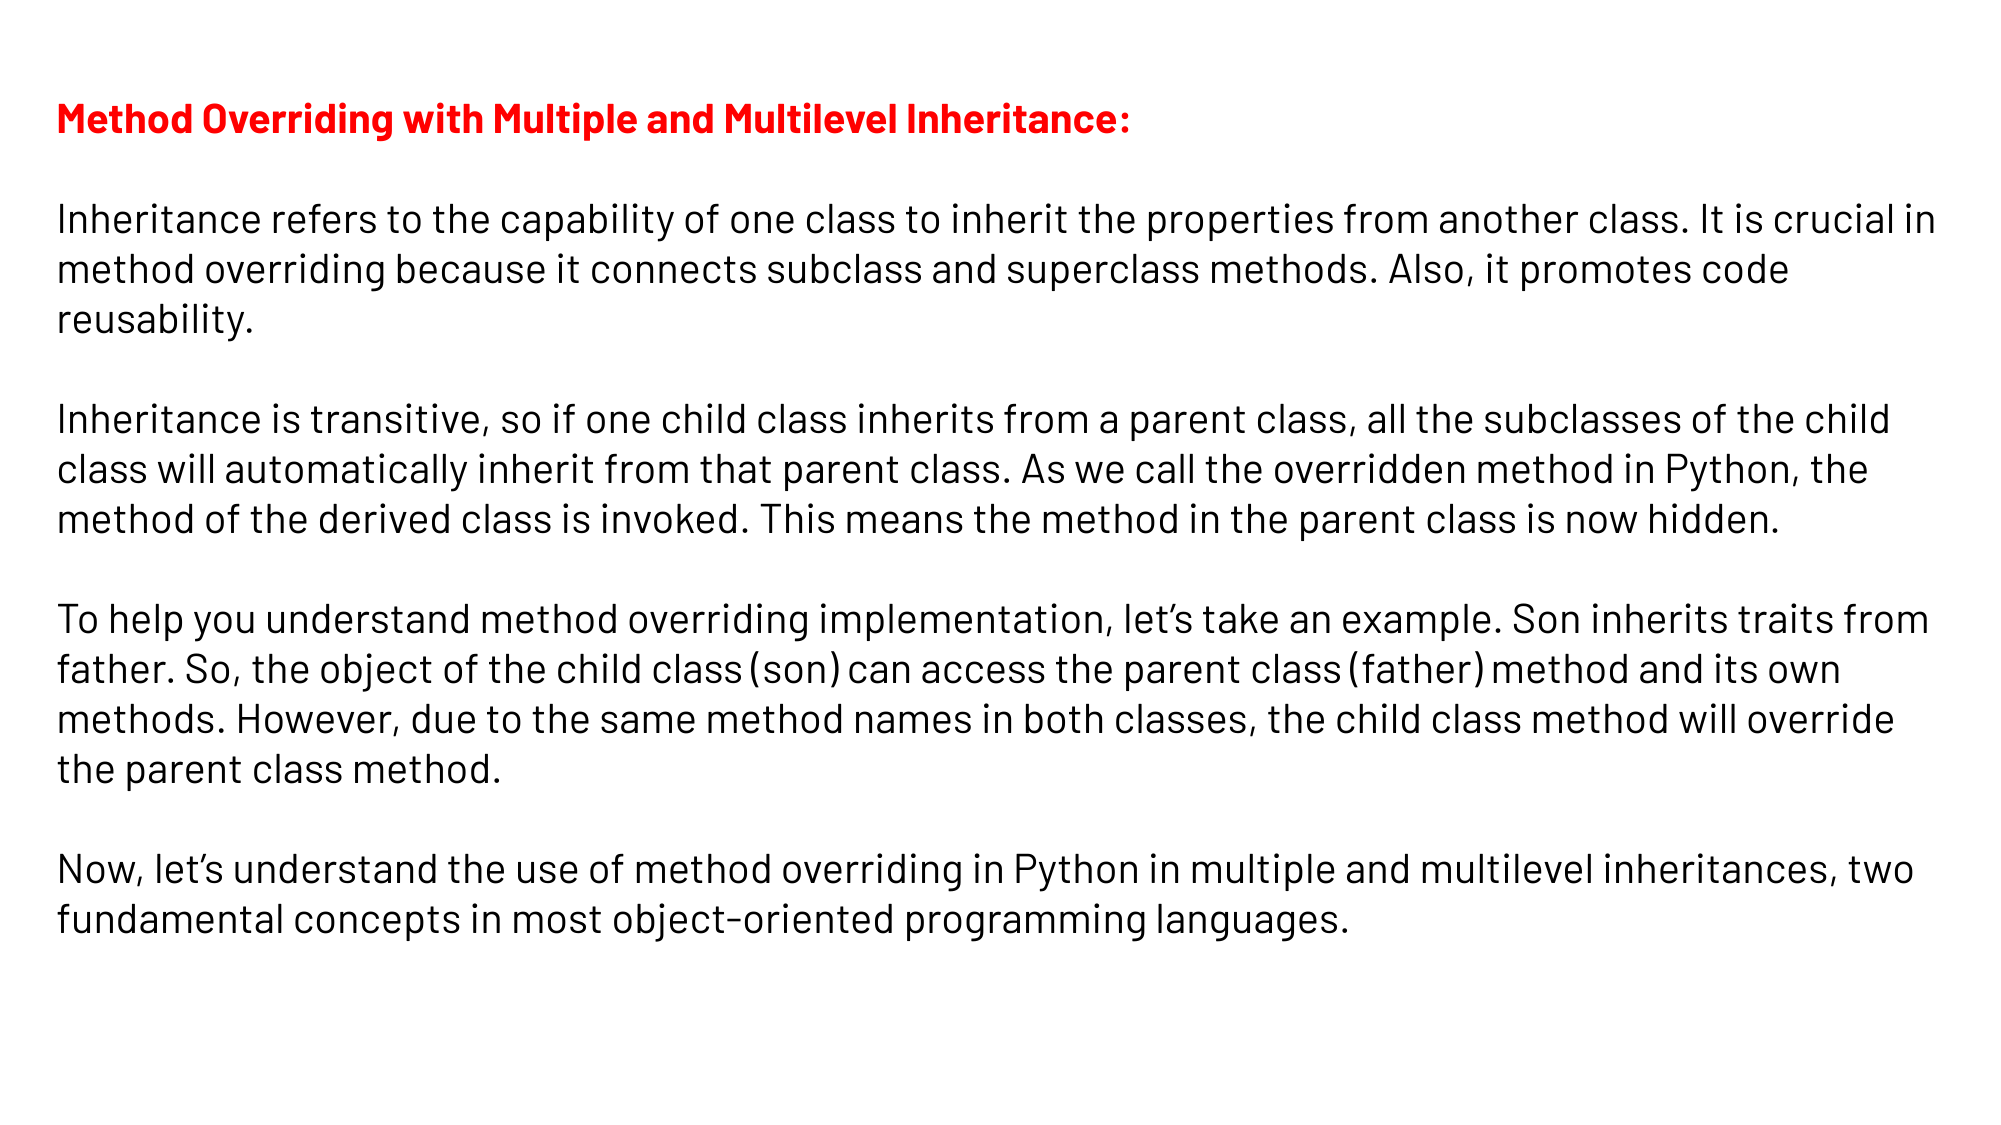

Method Overriding with Multiple and Multilevel Inheritance:

Inheritance refers to the capability of one class to inherit the properties from another class. It is crucial in method overriding because it connects subclass and superclass methods. Also, it promotes code reusability.

Inheritance is transitive, so if one child class inherits from a parent class, all the subclasses of the child class will automatically inherit from that parent class. As we call the overridden method in Python, the method of the derived class is invoked. This means the method in the parent class is now hidden.

To help you understand method overriding implementation, let’s take an example. Son inherits traits from father. So, the object of the child class (son) can access the parent class (father) method and its own methods. However, due to the same method names in both classes, the child class method will override the parent class method.

Now, let’s understand the use of method overriding in Python in multiple and multilevel inheritances, two fundamental concepts in most object-oriented programming languages.